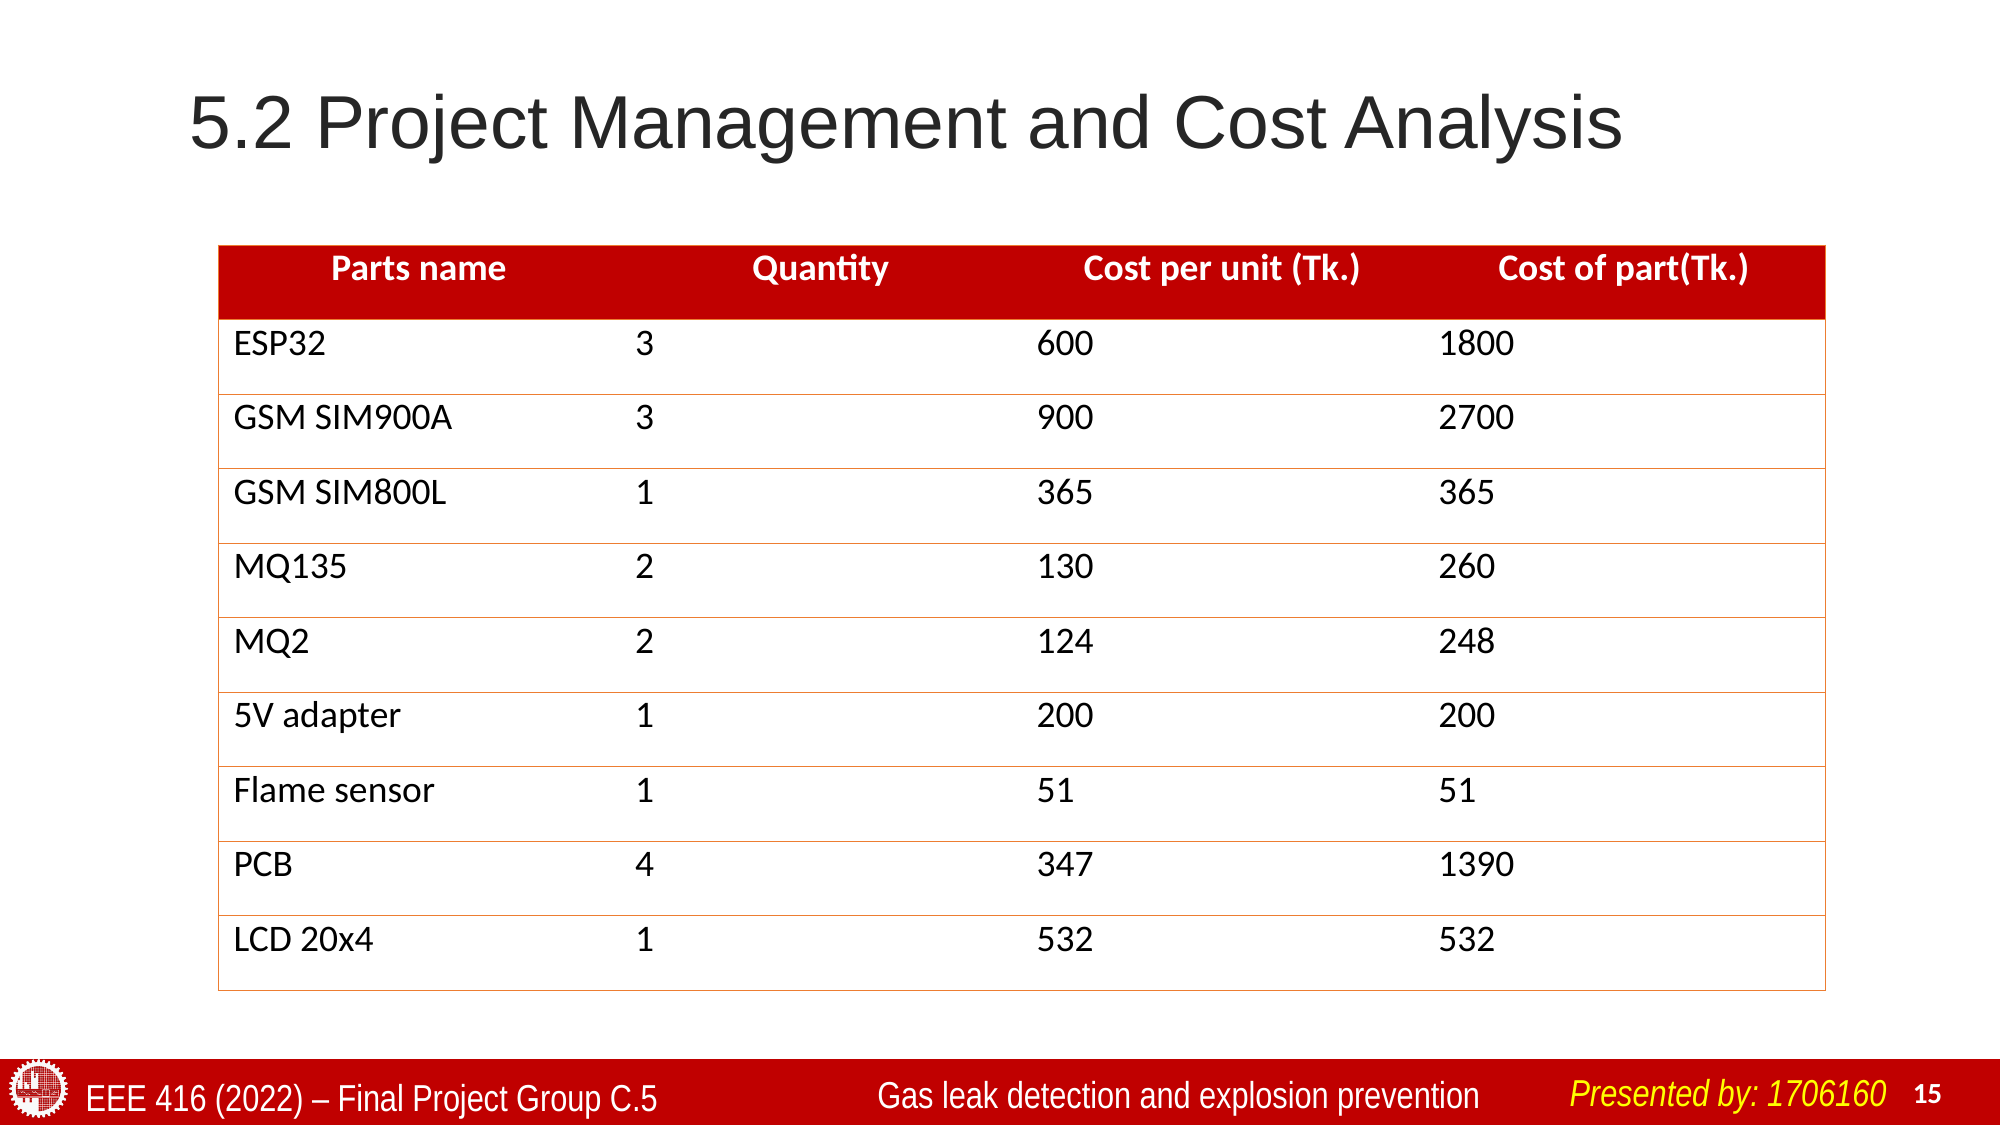

# 5.2 Project Management and Cost Analysis
| Parts name | Quantity | Cost per unit (Tk.) | Cost of part(Tk.) |
| --- | --- | --- | --- |
| ESP32 | 3 | 600 | 1800 |
| GSM SIM900A | 3 | 900 | 2700 |
| GSM SIM800L | 1 | 365 | 365 |
| MQ135 | 2 | 130 | 260 |
| MQ2 | 2 | 124 | 248 |
| 5V adapter | 1 | 200 | 200 |
| Flame sensor | 1 | 51 | 51 |
| PCB | 4 | 347 | 1390 |
| LCD 20x4 | 1 | 532 | 532 |
Presented by: 1706160
Gas leak detection and explosion prevention
EEE 416 (2022) – Final Project Group C.5
15